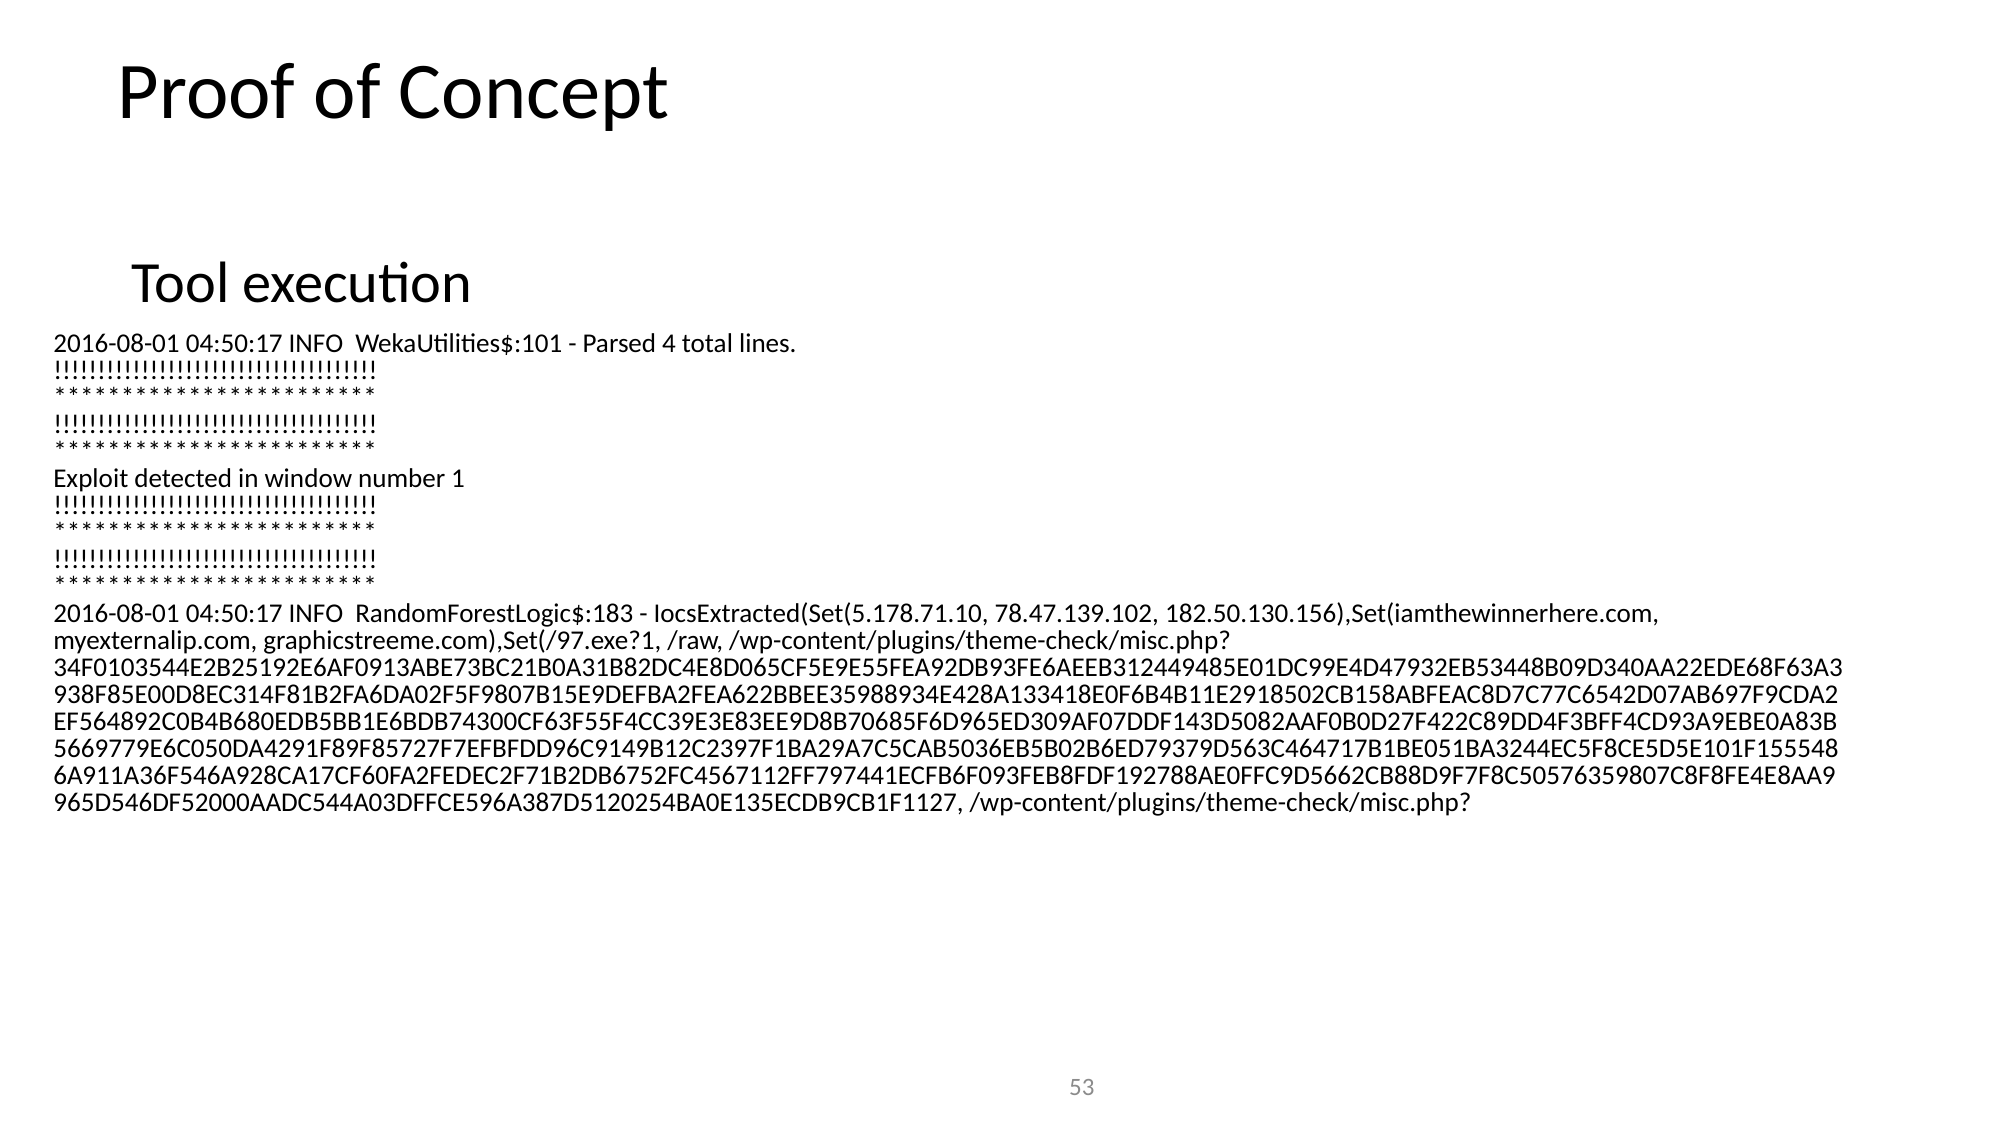

# Proof of Concept
 Tool execution

| 2016-08-01 04:50:17 INFO WekaUtilities$:101 - Parsed 4 total lines. !!!!!!!!!!!!!!!!!!!!!!!!!!!!!!!!!!!!! \*\*\*\*\*\*\*\*\*\*\*\*\*\*\*\*\*\*\*\*\*\*\*\* !!!!!!!!!!!!!!!!!!!!!!!!!!!!!!!!!!!!! \*\*\*\*\*\*\*\*\*\*\*\*\*\*\*\*\*\*\*\*\*\*\*\* Exploit detected in window number 1 !!!!!!!!!!!!!!!!!!!!!!!!!!!!!!!!!!!!! \*\*\*\*\*\*\*\*\*\*\*\*\*\*\*\*\*\*\*\*\*\*\*\* !!!!!!!!!!!!!!!!!!!!!!!!!!!!!!!!!!!!! \*\*\*\*\*\*\*\*\*\*\*\*\*\*\*\*\*\*\*\*\*\*\*\* 2016-08-01 04:50:17 INFO RandomForestLogic$:183 - IocsExtracted(Set(5.178.71.10, 78.47.139.102, 182.50.130.156),Set(iamthewinnerhere.com, myexternalip.com, graphicstreeme.com),Set(/97.exe?1, /raw, /wp-content/plugins/theme-check/misc.php?34F0103544E2B25192E6AF0913ABE73BC21B0A31B82DC4E8D065CF5E9E55FEA92DB93FE6AEEB312449485E01DC99E4D47932EB53448B09D340AA22EDE68F63A3938F85E00D8EC314F81B2FA6DA02F5F9807B15E9DEFBA2FEA622BBEE35988934E428A133418E0F6B4B11E2918502CB158ABFEAC8D7C77C6542D07AB697F9CDA2EF564892C0B4B680EDB5BB1E6BDB74300CF63F55F4CC39E3E83EE9D8B70685F6D965ED309AF07DDF143D5082AAF0B0D27F422C89DD4F3BFF4CD93A9EBE0A83B5669779E6C050DA4291F89F85727F7EFBFDD96C9149B12C2397F1BA29A7C5CAB5036EB5B02B6ED79379D563C464717B1BE051BA3244EC5F8CE5D5E101F1555486A911A36F546A928CA17CF60FA2FEDEC2F71B2DB6752FC4567112FF797441ECFB6F093FEB8FDF192788AE0FFC9D5662CB88D9F7F8C50576359807C8F8FE4E8AA9965D546DF52000AADC544A03DFFCE596A387D5120254BA0E135ECDB9CB1F1127, /wp-content/plugins/theme-check/misc.php? |
| --- |
53